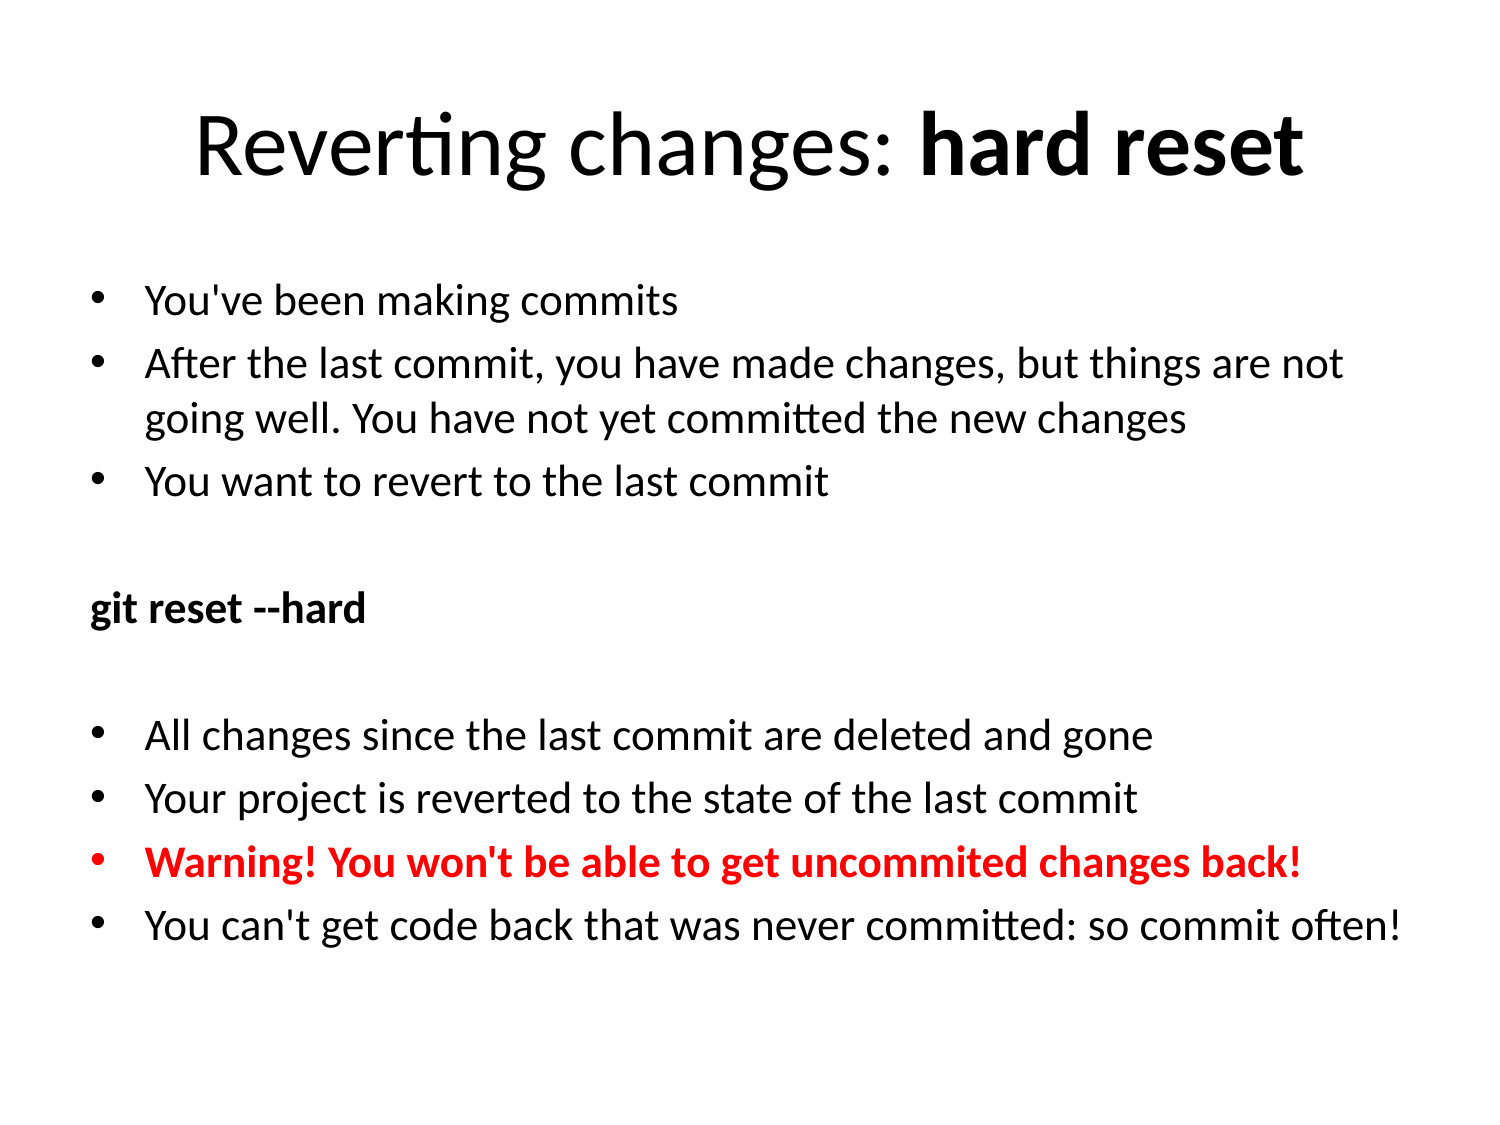

# Reverting changes: hard reset
You've been making commits
After the last commit, you have made changes, but things are not going well. You have not yet committed the new changes
You want to revert to the last commit

git reset --hard

All changes since the last commit are deleted and gone
Your project is reverted to the state of the last commit
Warning! You won't be able to get uncommited changes back!
You can't get code back that was never committed: so commit often!